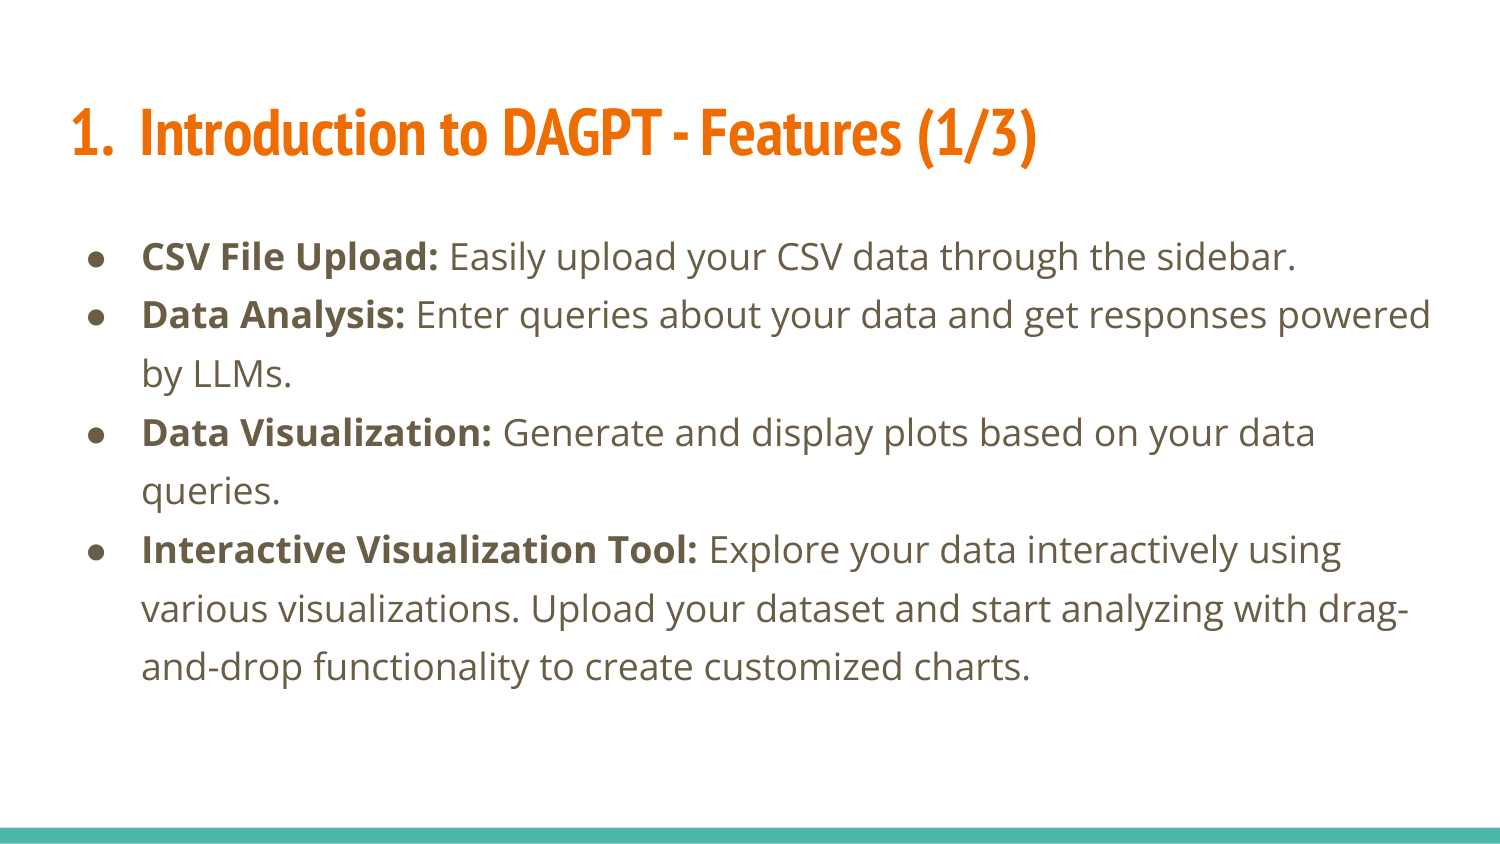

# Introduction to DAGPT - Features (1/3)
CSV File Upload: Easily upload your CSV data through the sidebar.
Data Analysis: Enter queries about your data and get responses powered by LLMs.
Data Visualization: Generate and display plots based on your data queries.
Interactive Visualization Tool: Explore your data interactively using various visualizations. Upload your dataset and start analyzing with drag-and-drop functionality to create customized charts.